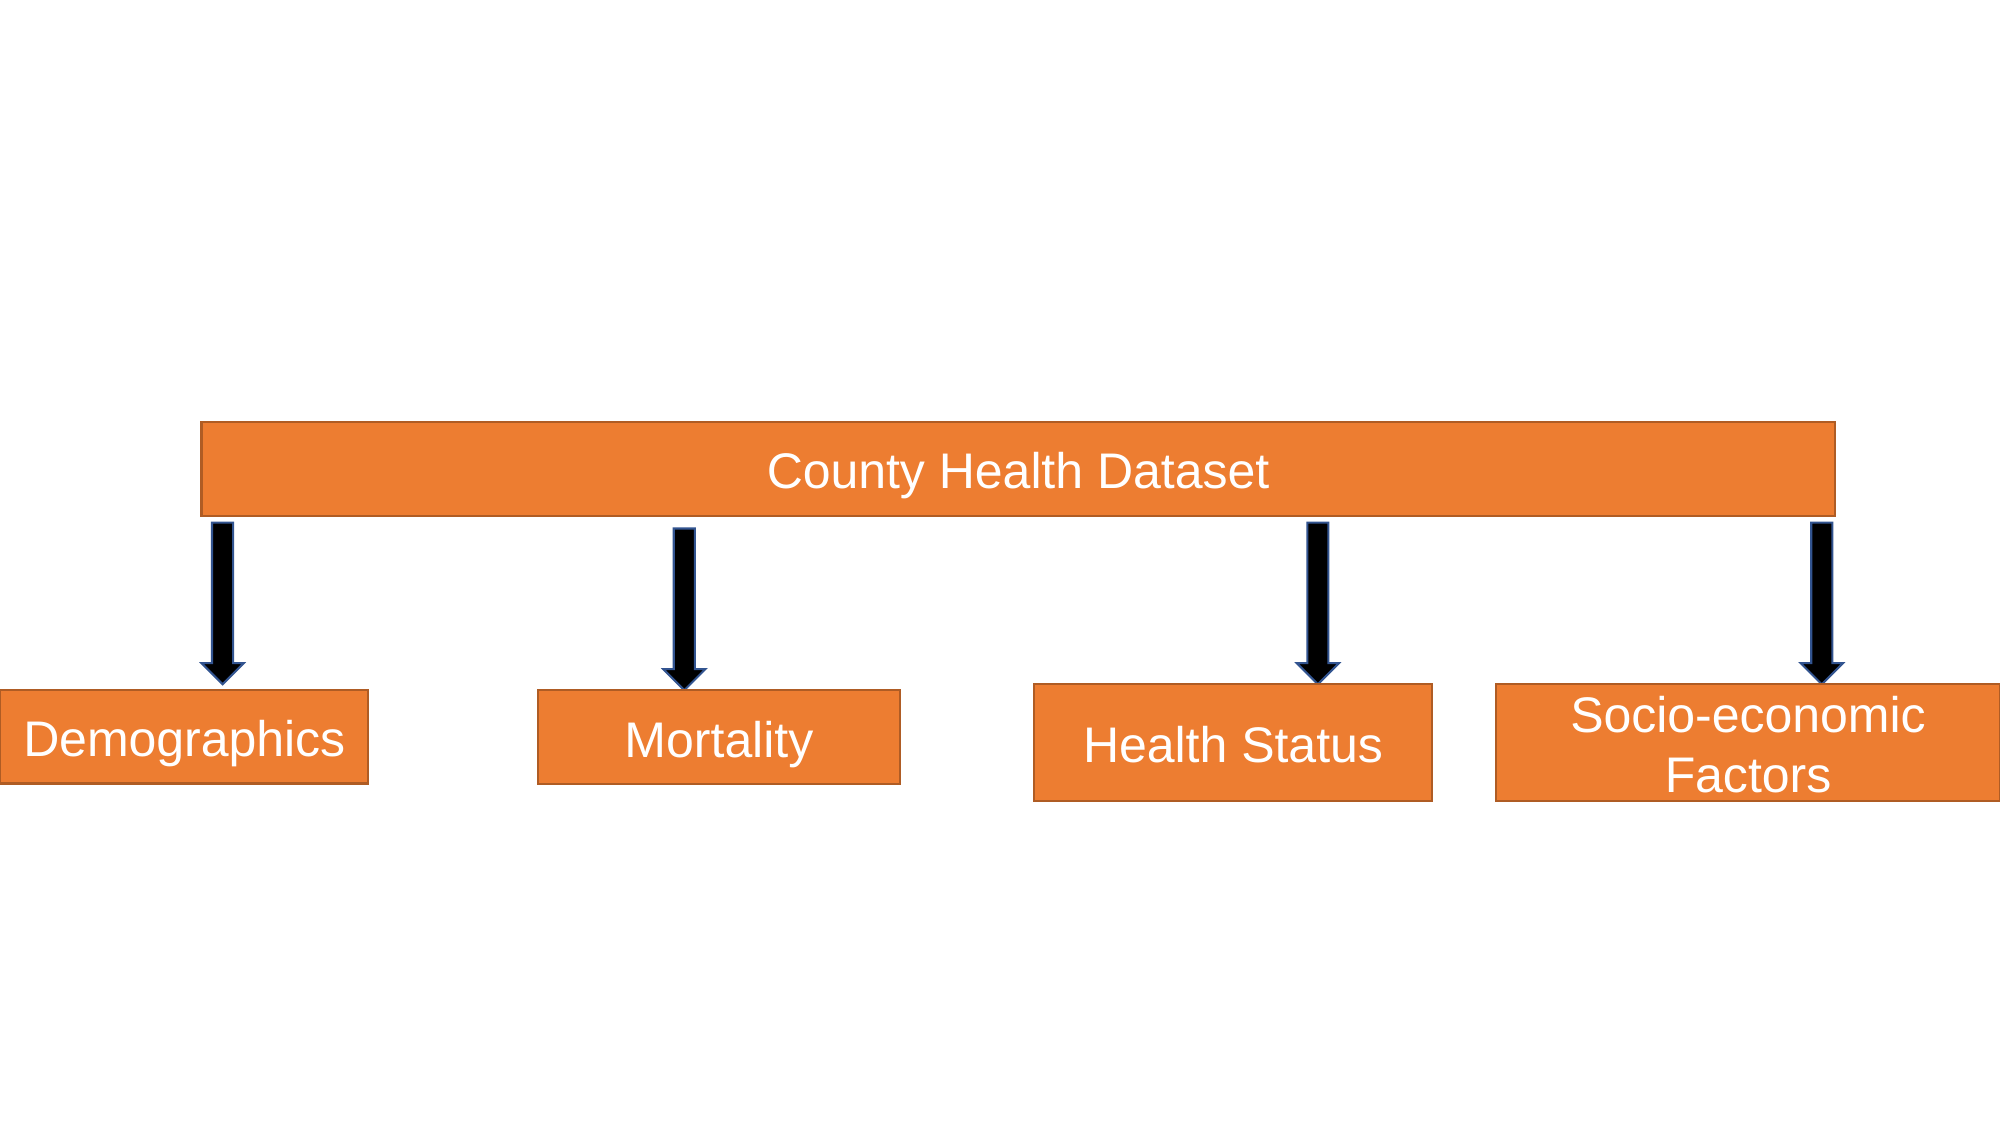

#
County Health Dataset

Socio-economic Factors
Health Status
Demographics
Mortality